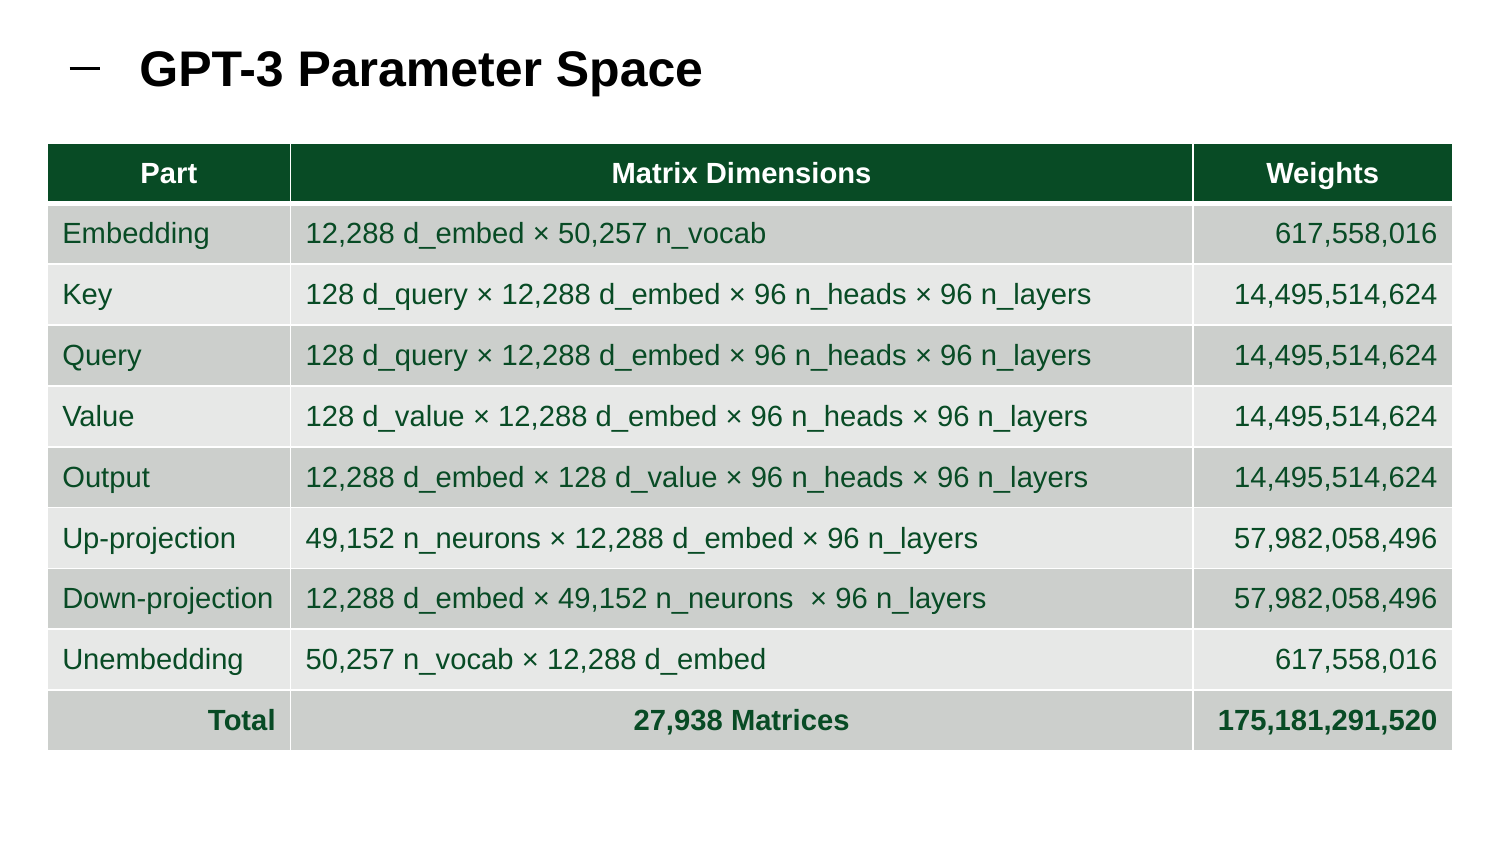

# GPT-3 Parameter Space
| Part | Matrix Dimensions | Weights |
| --- | --- | --- |
| Embedding | 12,288 d\_embed × 50,257 n\_vocab | 617,558,016 |
| Key | 128 d\_query × 12,288 d\_embed × 96 n\_heads × 96 n\_layers | 14,495,514,624 |
| Query | 128 d\_query × 12,288 d\_embed × 96 n\_heads × 96 n\_layers | 14,495,514,624 |
| Value | 128 d\_value × 12,288 d\_embed × 96 n\_heads × 96 n\_layers | 14,495,514,624 |
| Output | 12,288 d\_embed × 128 d\_value × 96 n\_heads × 96 n\_layers | 14,495,514,624 |
| Up-projection | 49,152 n\_neurons × 12,288 d\_embed × 96 n\_layers | 57,982,058,496 |
| Down-projection | 12,288 d\_embed × 49,152 n\_neurons × 96 n\_layers | 57,982,058,496 |
| Unembedding | 50,257 n\_vocab × 12,288 d\_embed | 617,558,016 |
| Total | 27,938 Matrices | 175,181,291,520 |